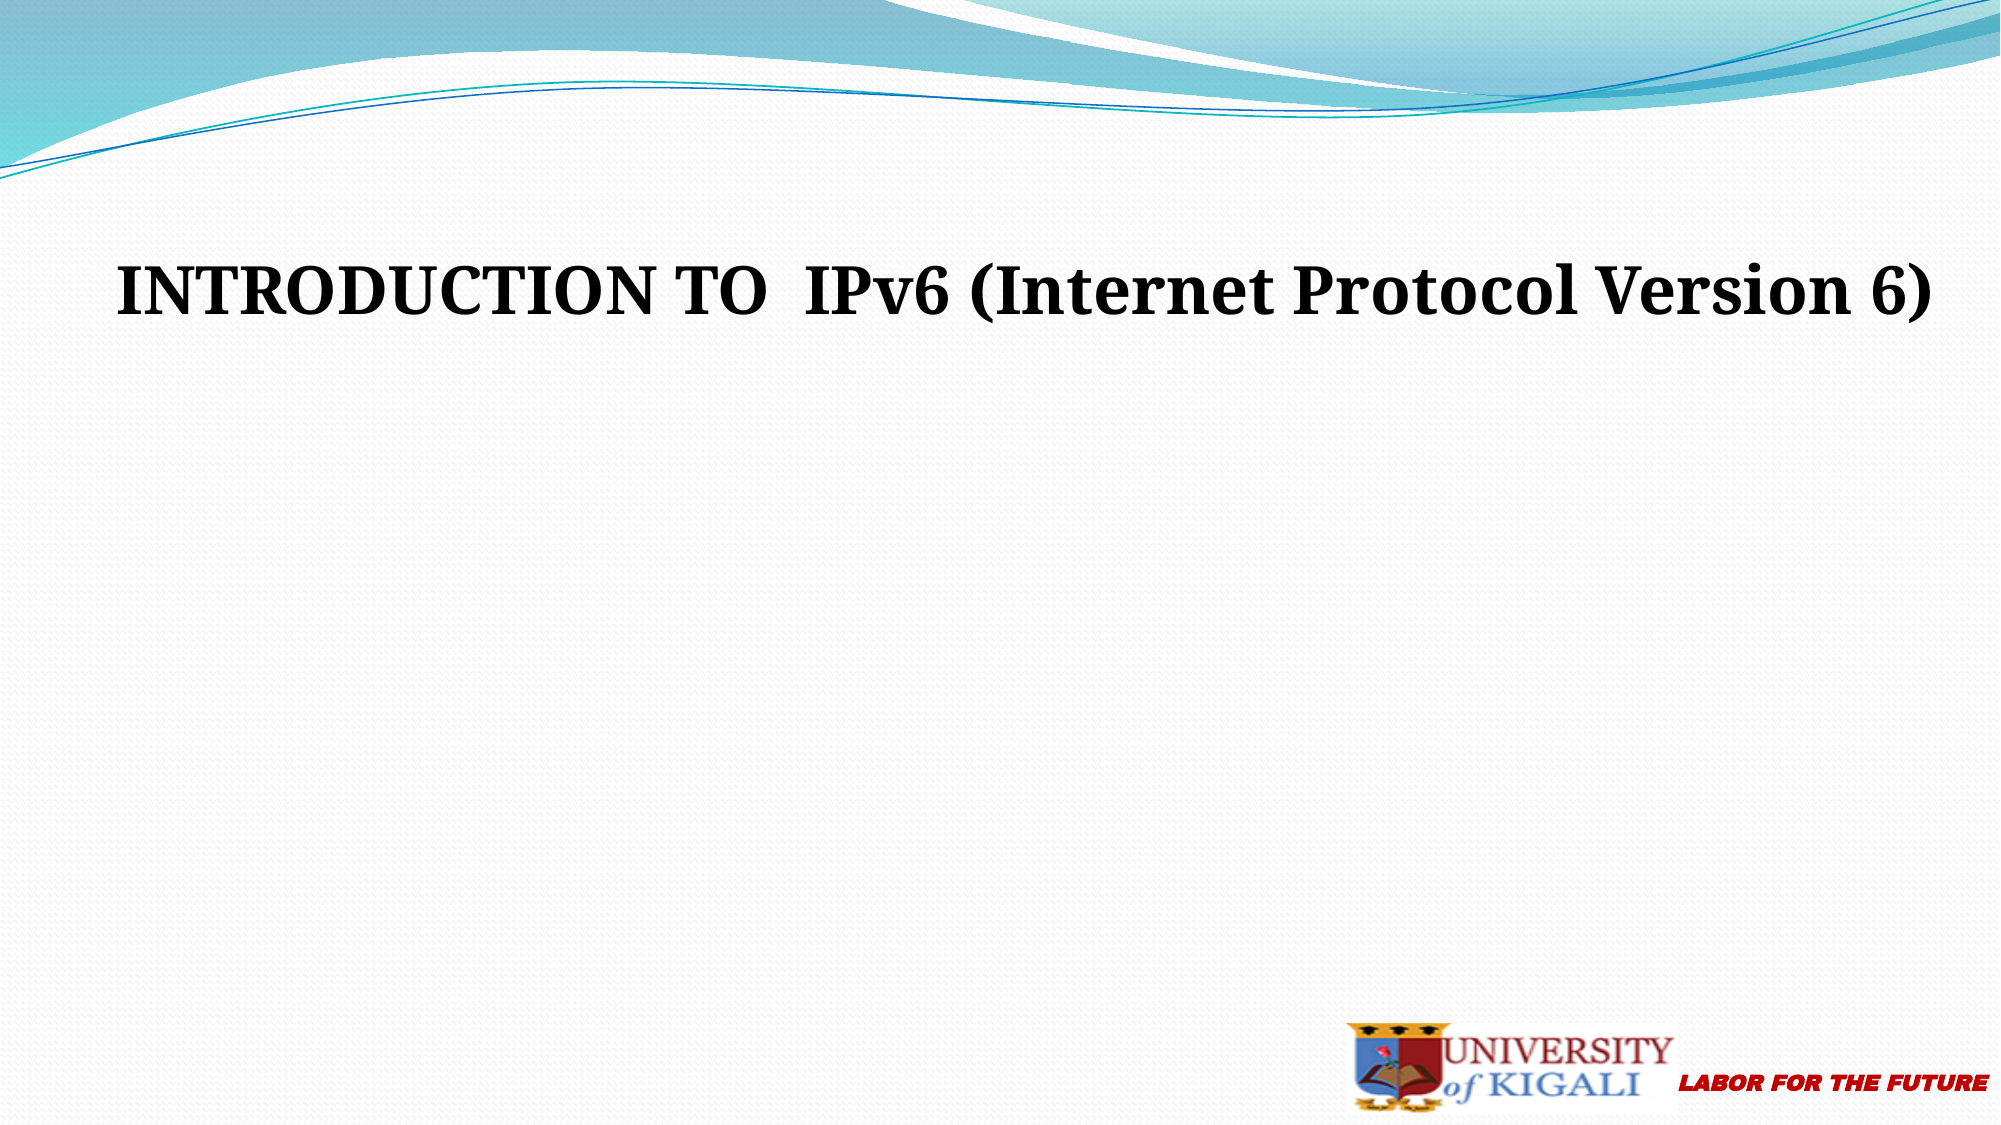

INTRODUCTION TO  IPv6 (Internet Protocol Version 6)
LABOR FOR THE FUTURE